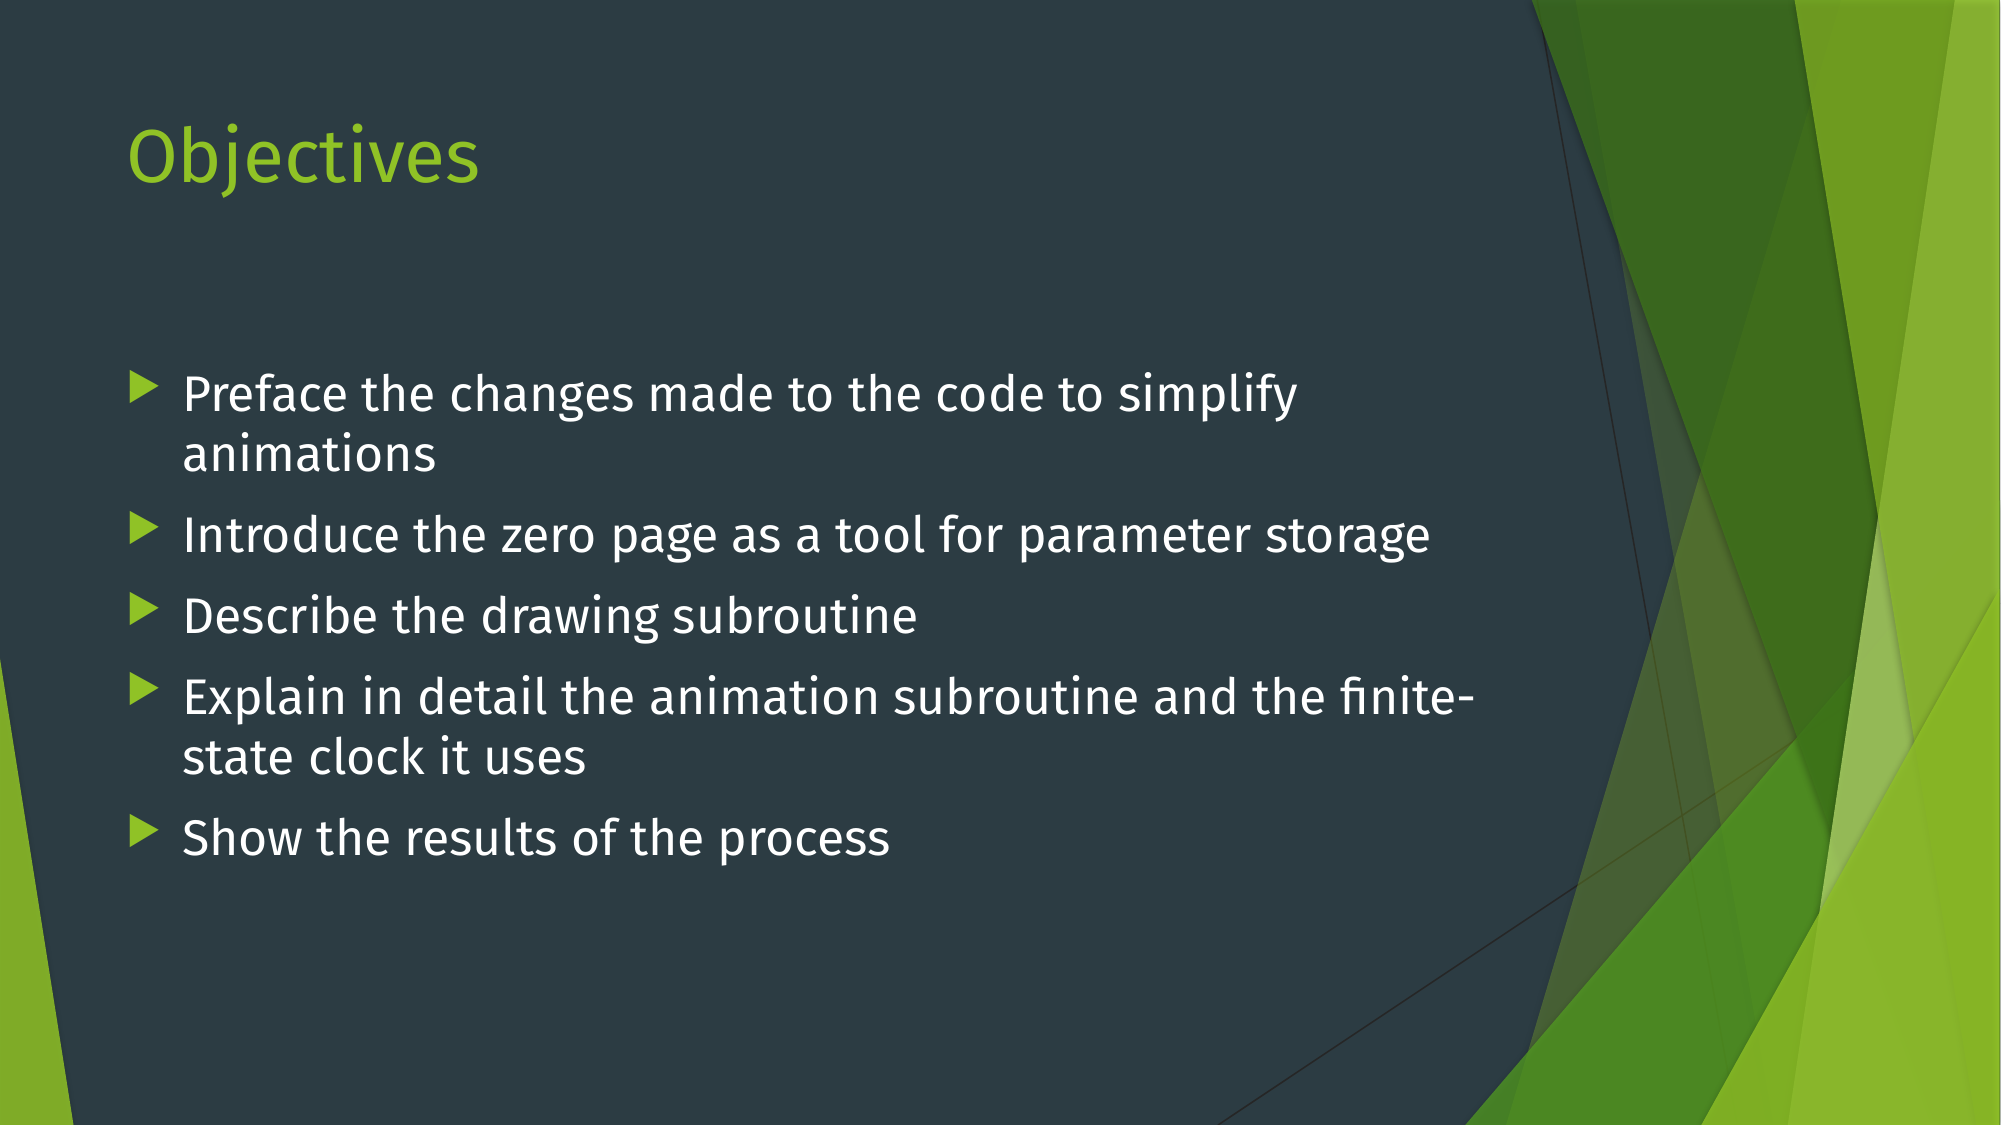

# Objectives
Preface the changes made to the code to simplify animations
Introduce the zero page as a tool for parameter storage
Describe the drawing subroutine
Explain in detail the animation subroutine and the finite-state clock it uses
Show the results of the process